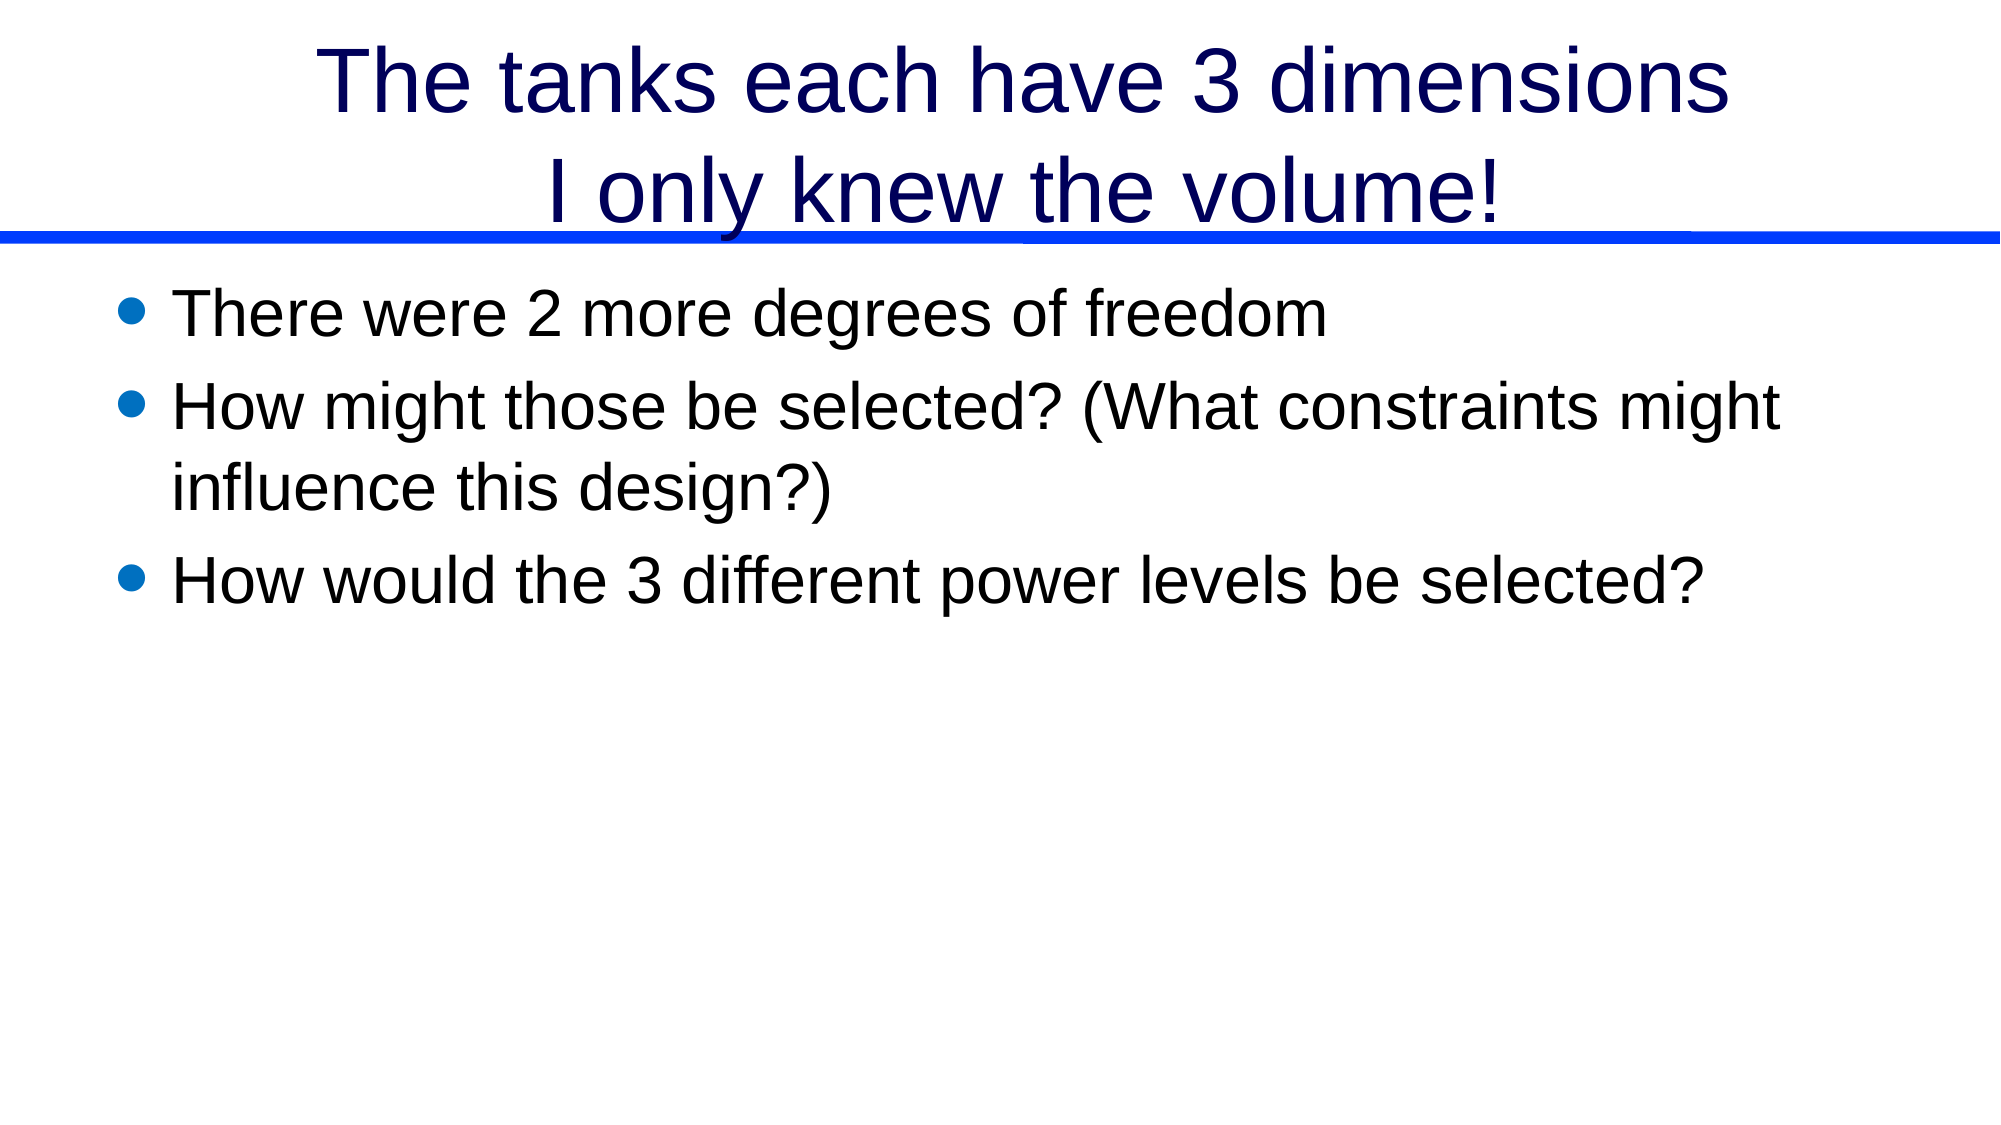

# The tanks each have 3 dimensions I only knew the volume!
There were 2 more degrees of freedom
How might those be selected? (What constraints might influence this design?)
How would the 3 different power levels be selected?